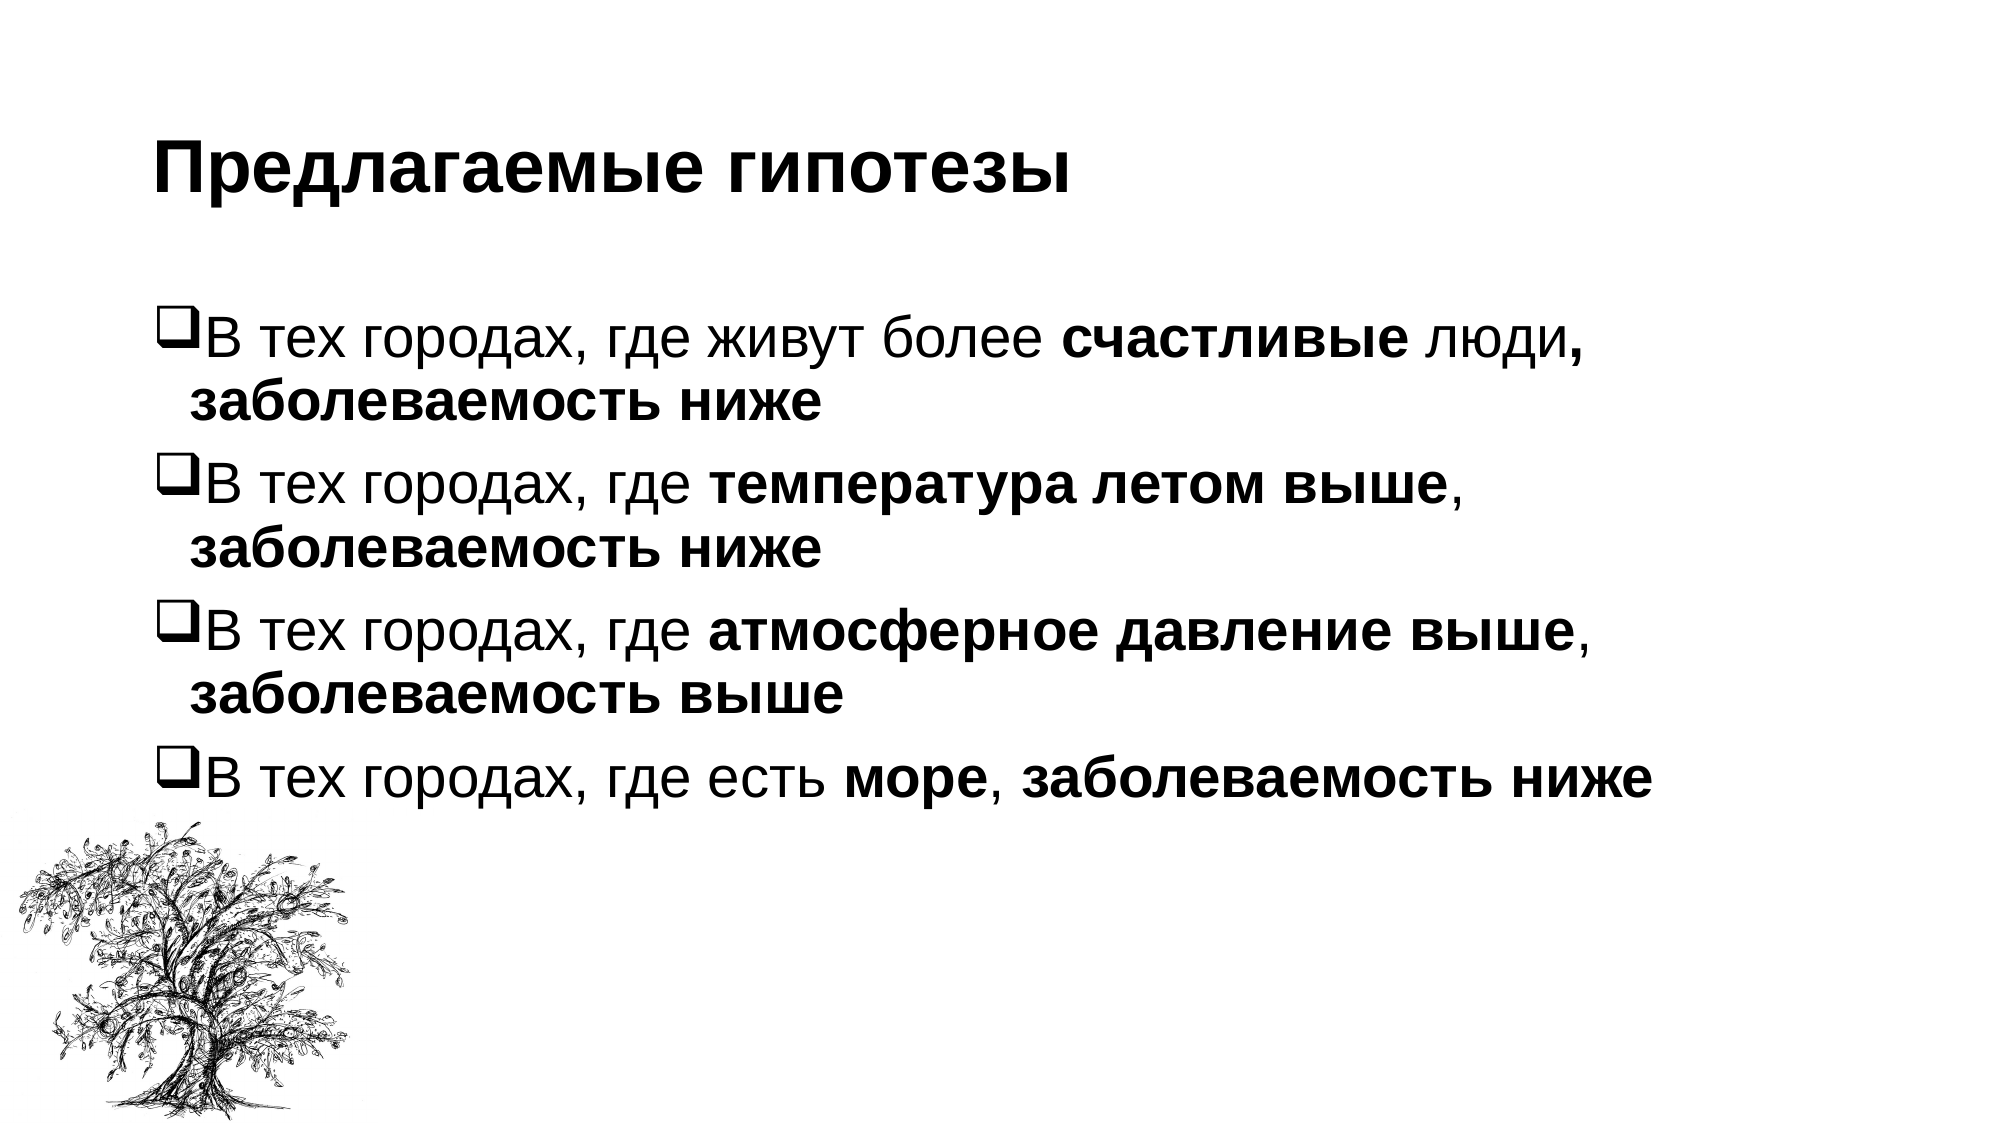

# Предлагаемые гипотезы
В тех городах, где живут более счастливые люди, заболеваемость ниже
В тех городах, где температура летом выше, заболеваемость ниже
В тех городах, где атмосферное давление выше, заболеваемость выше
В тех городах, где есть море, заболеваемость ниже